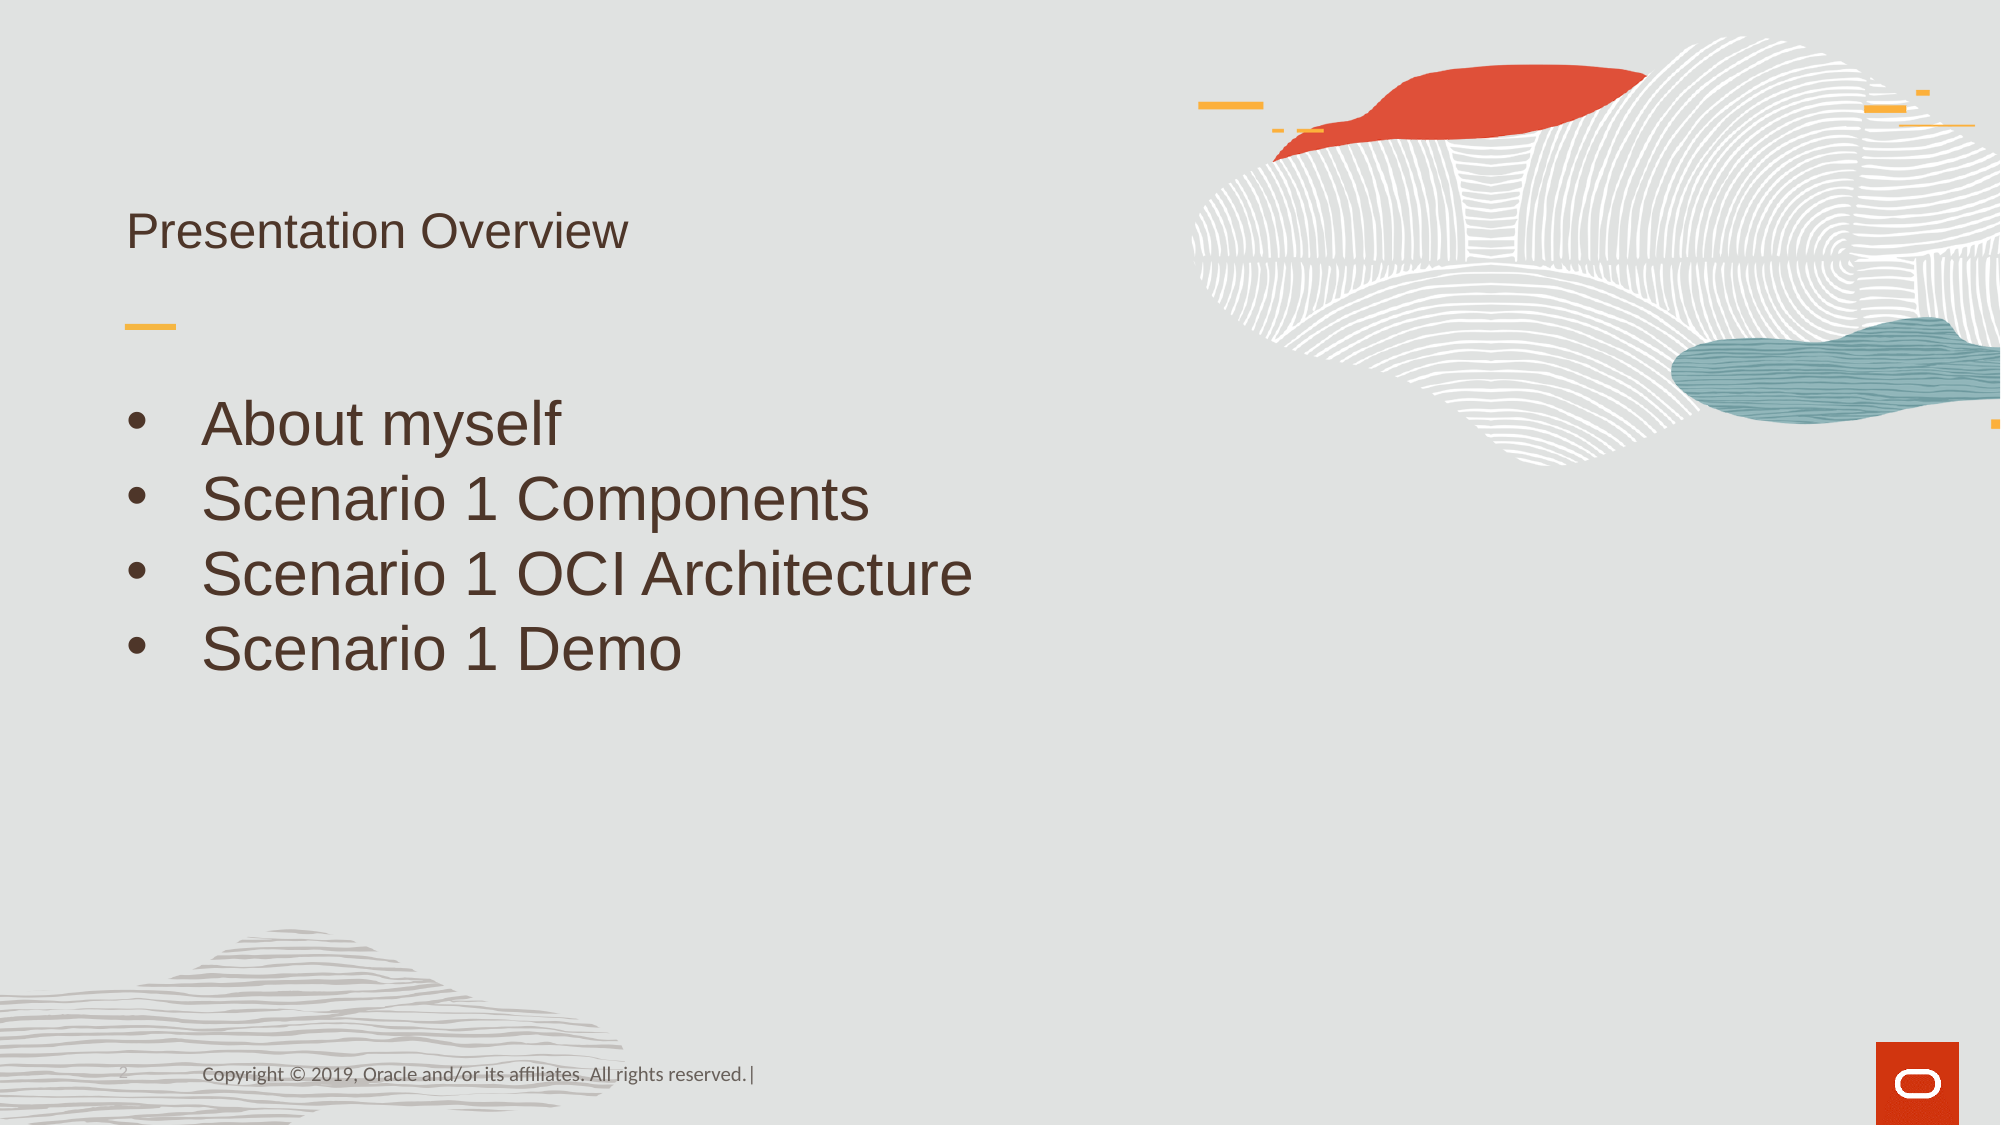

# Presentation Overview
About myself
Scenario 1 Components
Scenario 1 OCI Architecture
Scenario 1 Demo

2
Copyright © 2019, Oracle and/or its affiliates. All rights reserved.|